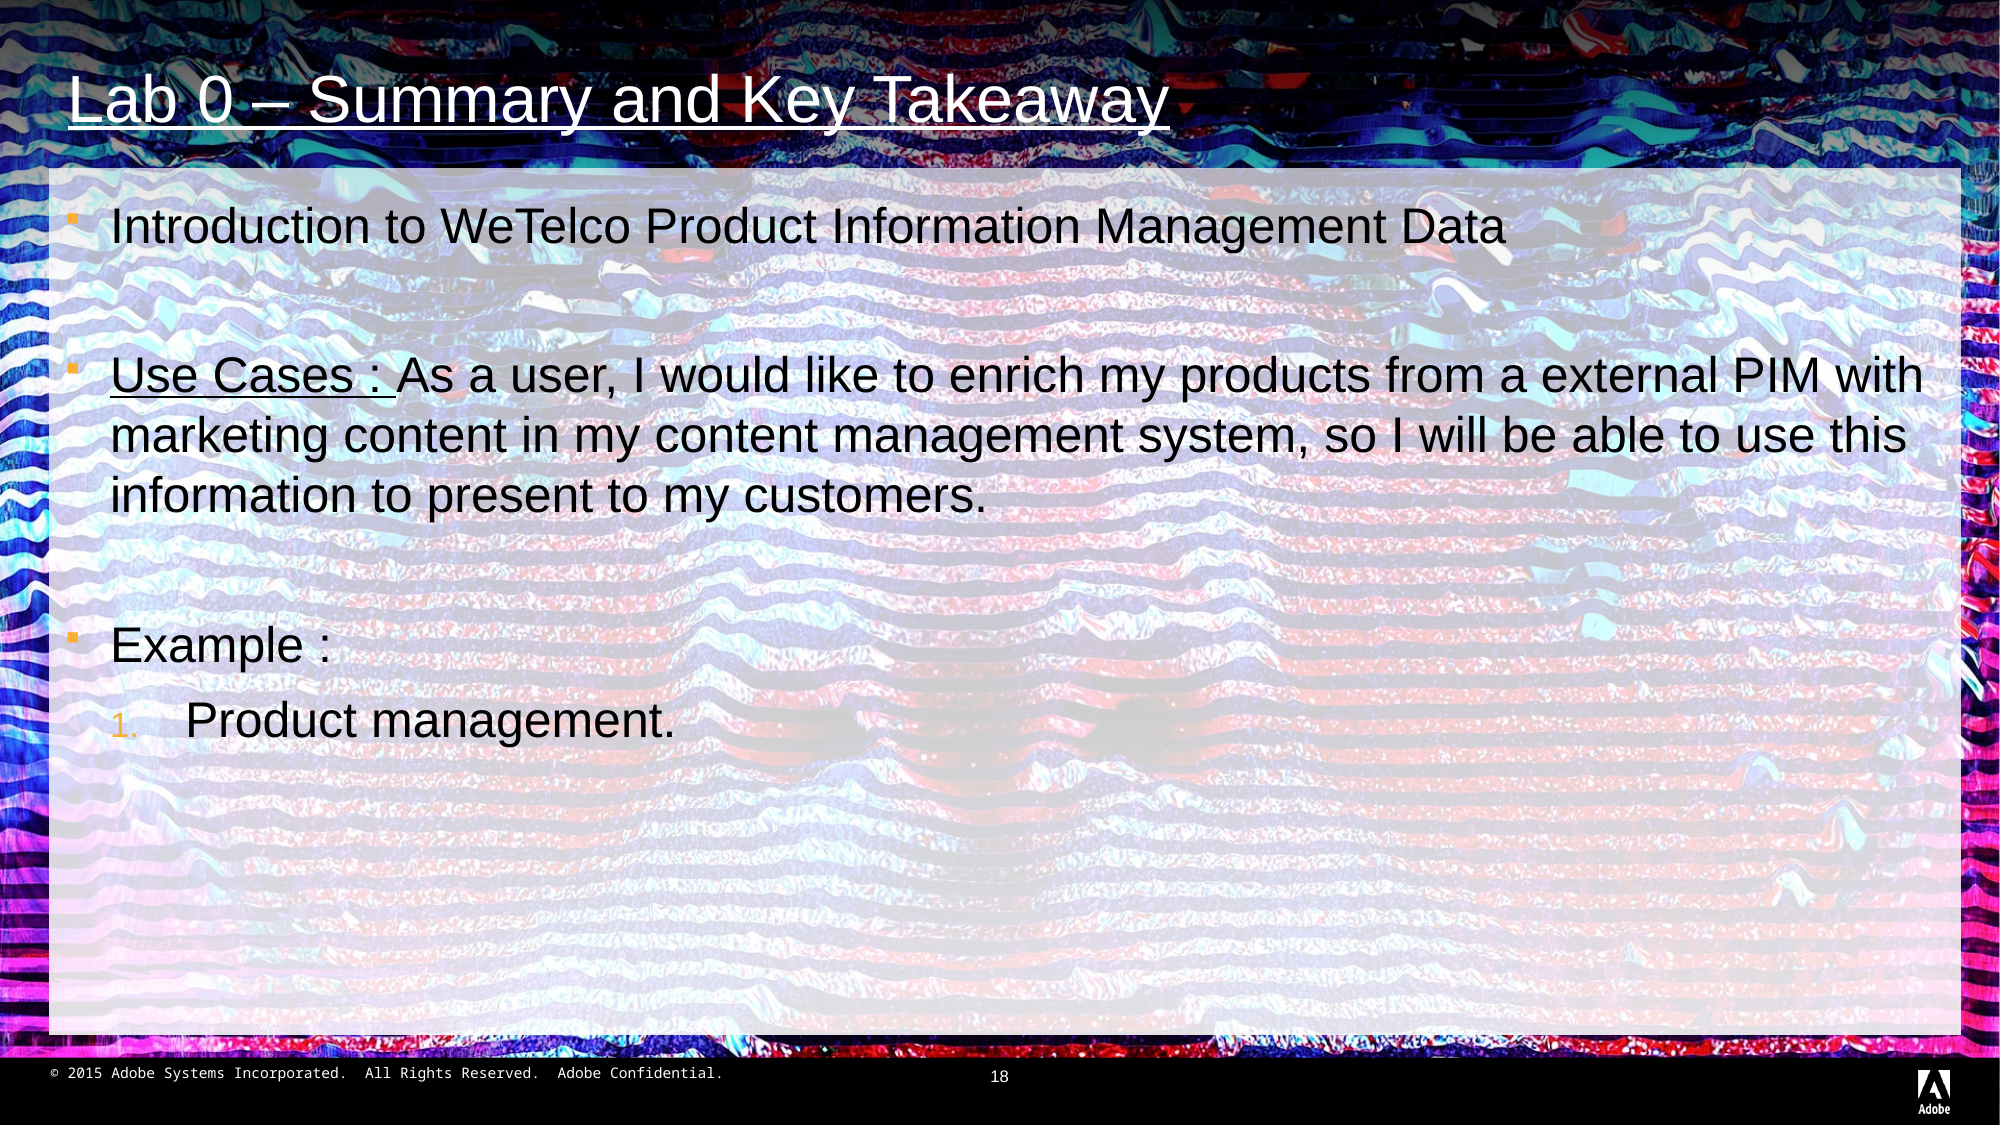

# Lab 0 – Summary and Key Takeaway

Introduction to WeTelco Product Information Management Data

Use Cases : As a user, I would like to enrich my products from a external PIM with marketing content in my content management system, so I will be able to use this information to present to my customers.

Example :
Product management.
18